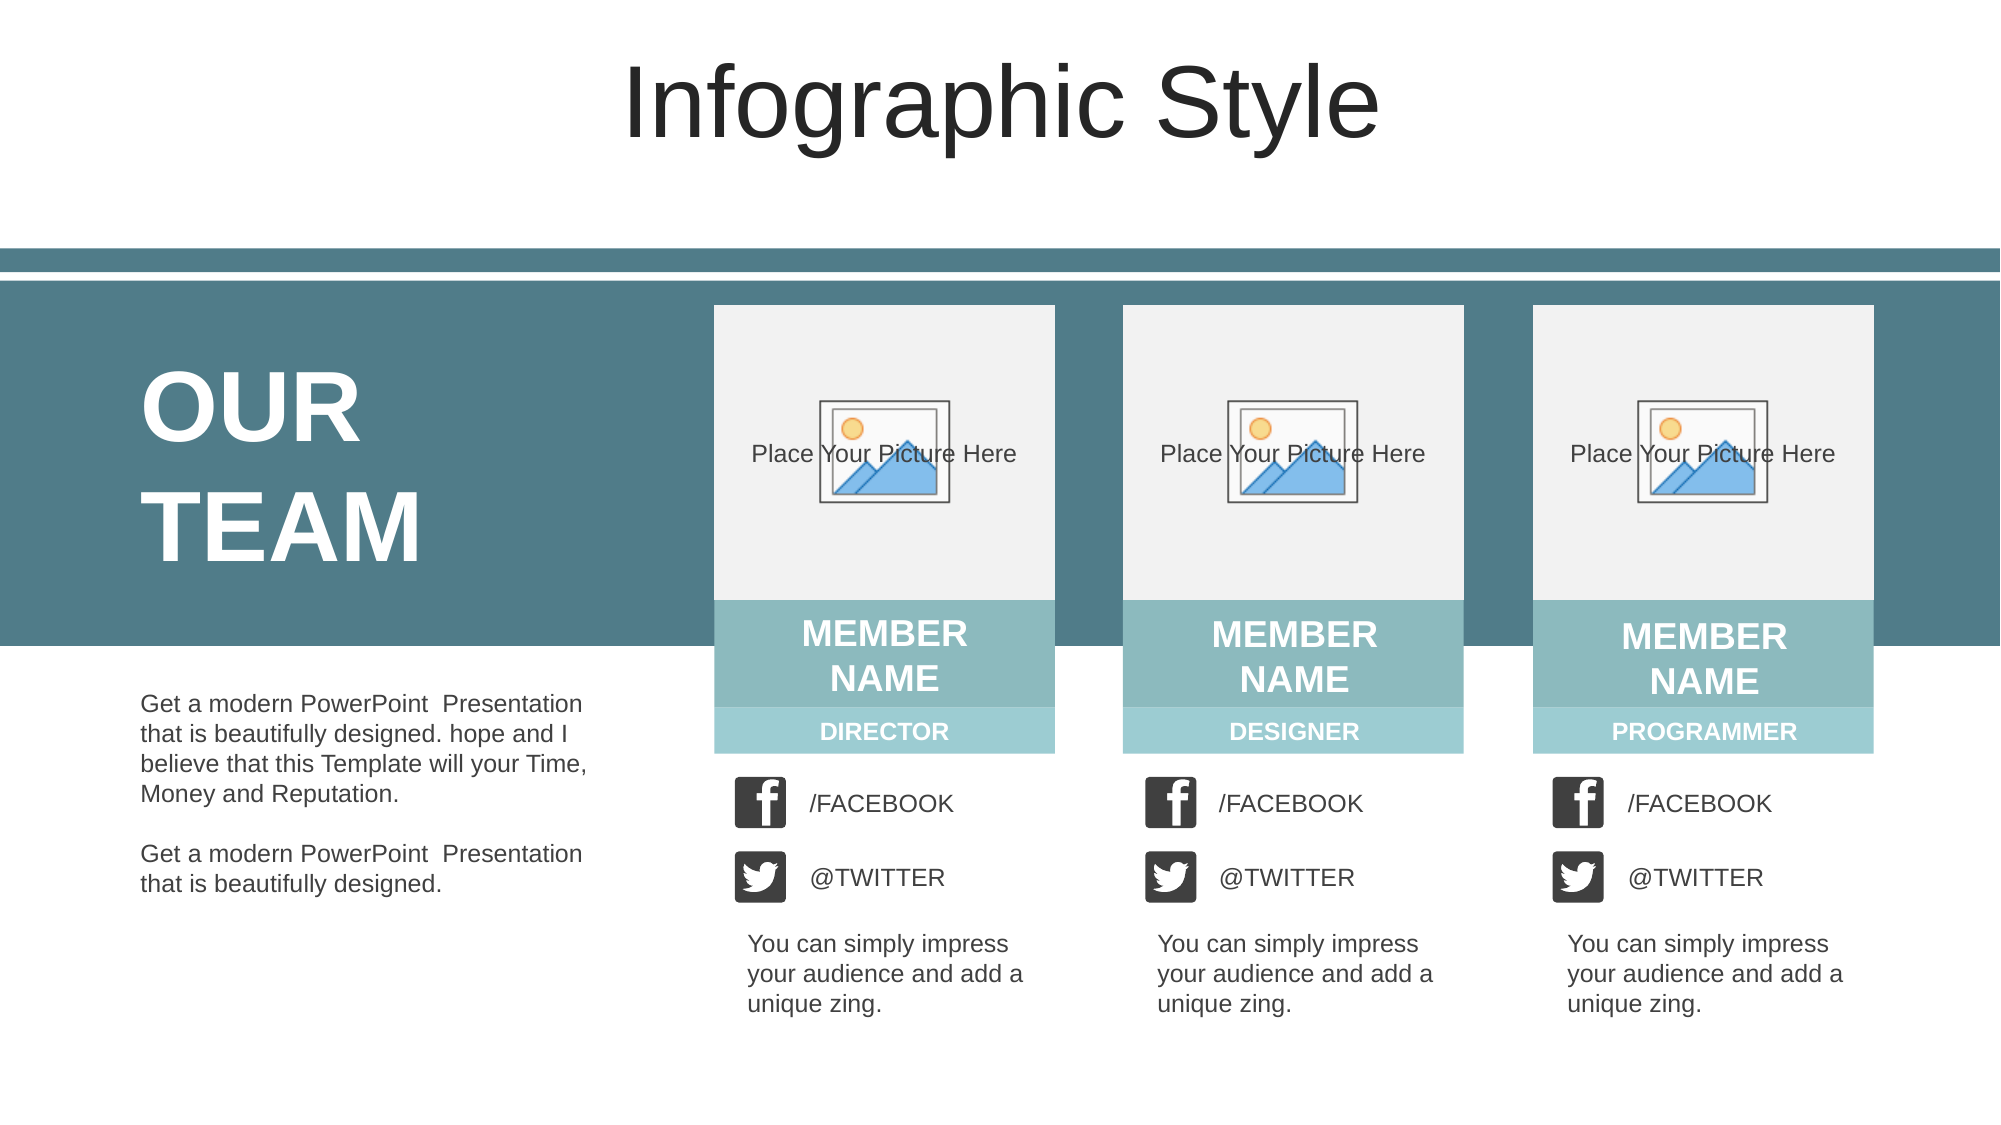

Infographic Style

OUR
TEAM
MEMBER
NAME
MEMBER
NAME
MEMBER
NAME
Get a modern PowerPoint  Presentation that is beautifully designed. hope and I believe that this Template will your Time, Money and Reputation.

Get a modern PowerPoint  Presentation that is beautifully designed.
DIRECTOR
DESIGNER
PROGRAMMER

/FACEBOOK
/FACEBOOK
/FACEBOOK

@TWITTER
@TWITTER
@TWITTER
You can simply impress your audience and add a unique zing.
You can simply impress your audience and add a unique zing.
You can simply impress your audience and add a unique zing.